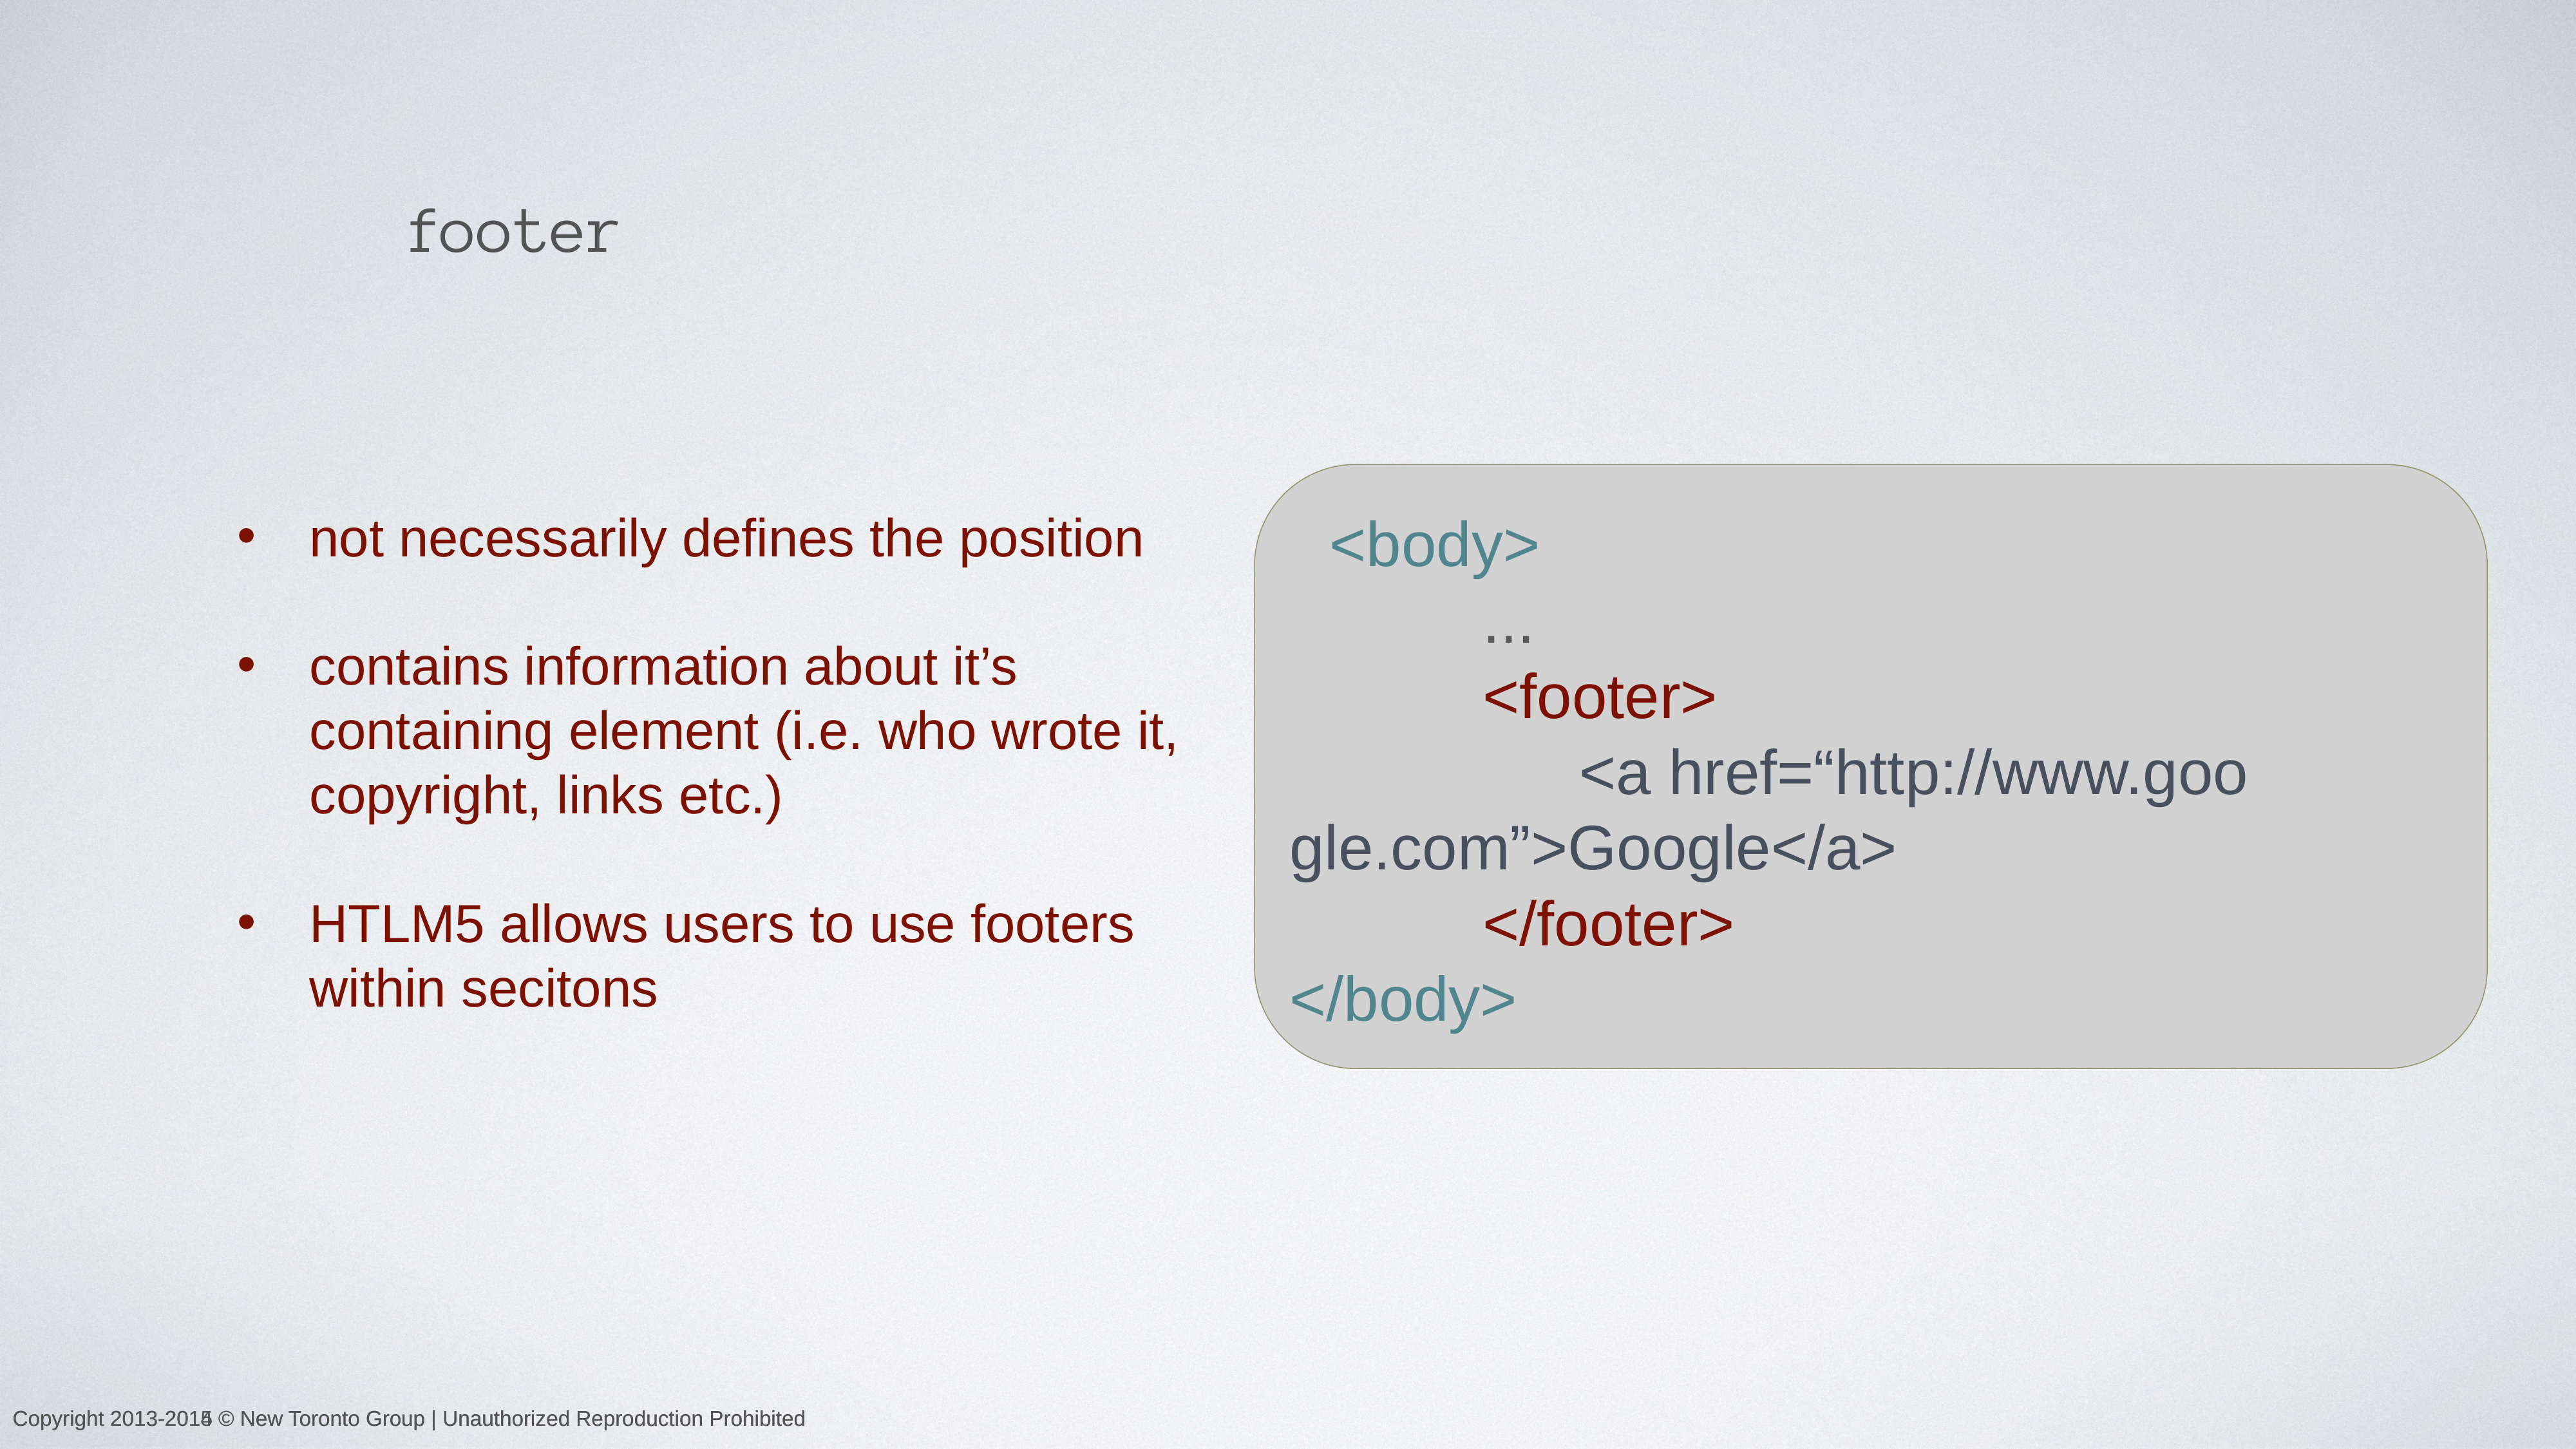

footer
 <body>
		...
		<footer>
			<a href=“http://www.goo			gle.com”>Google</a>
		</footer>
</body>
not necessarily defines the position

contains information about it’s containing element (i.e. who wrote it, copyright, links etc.)

HTLM5 allows users to use footers within secitons